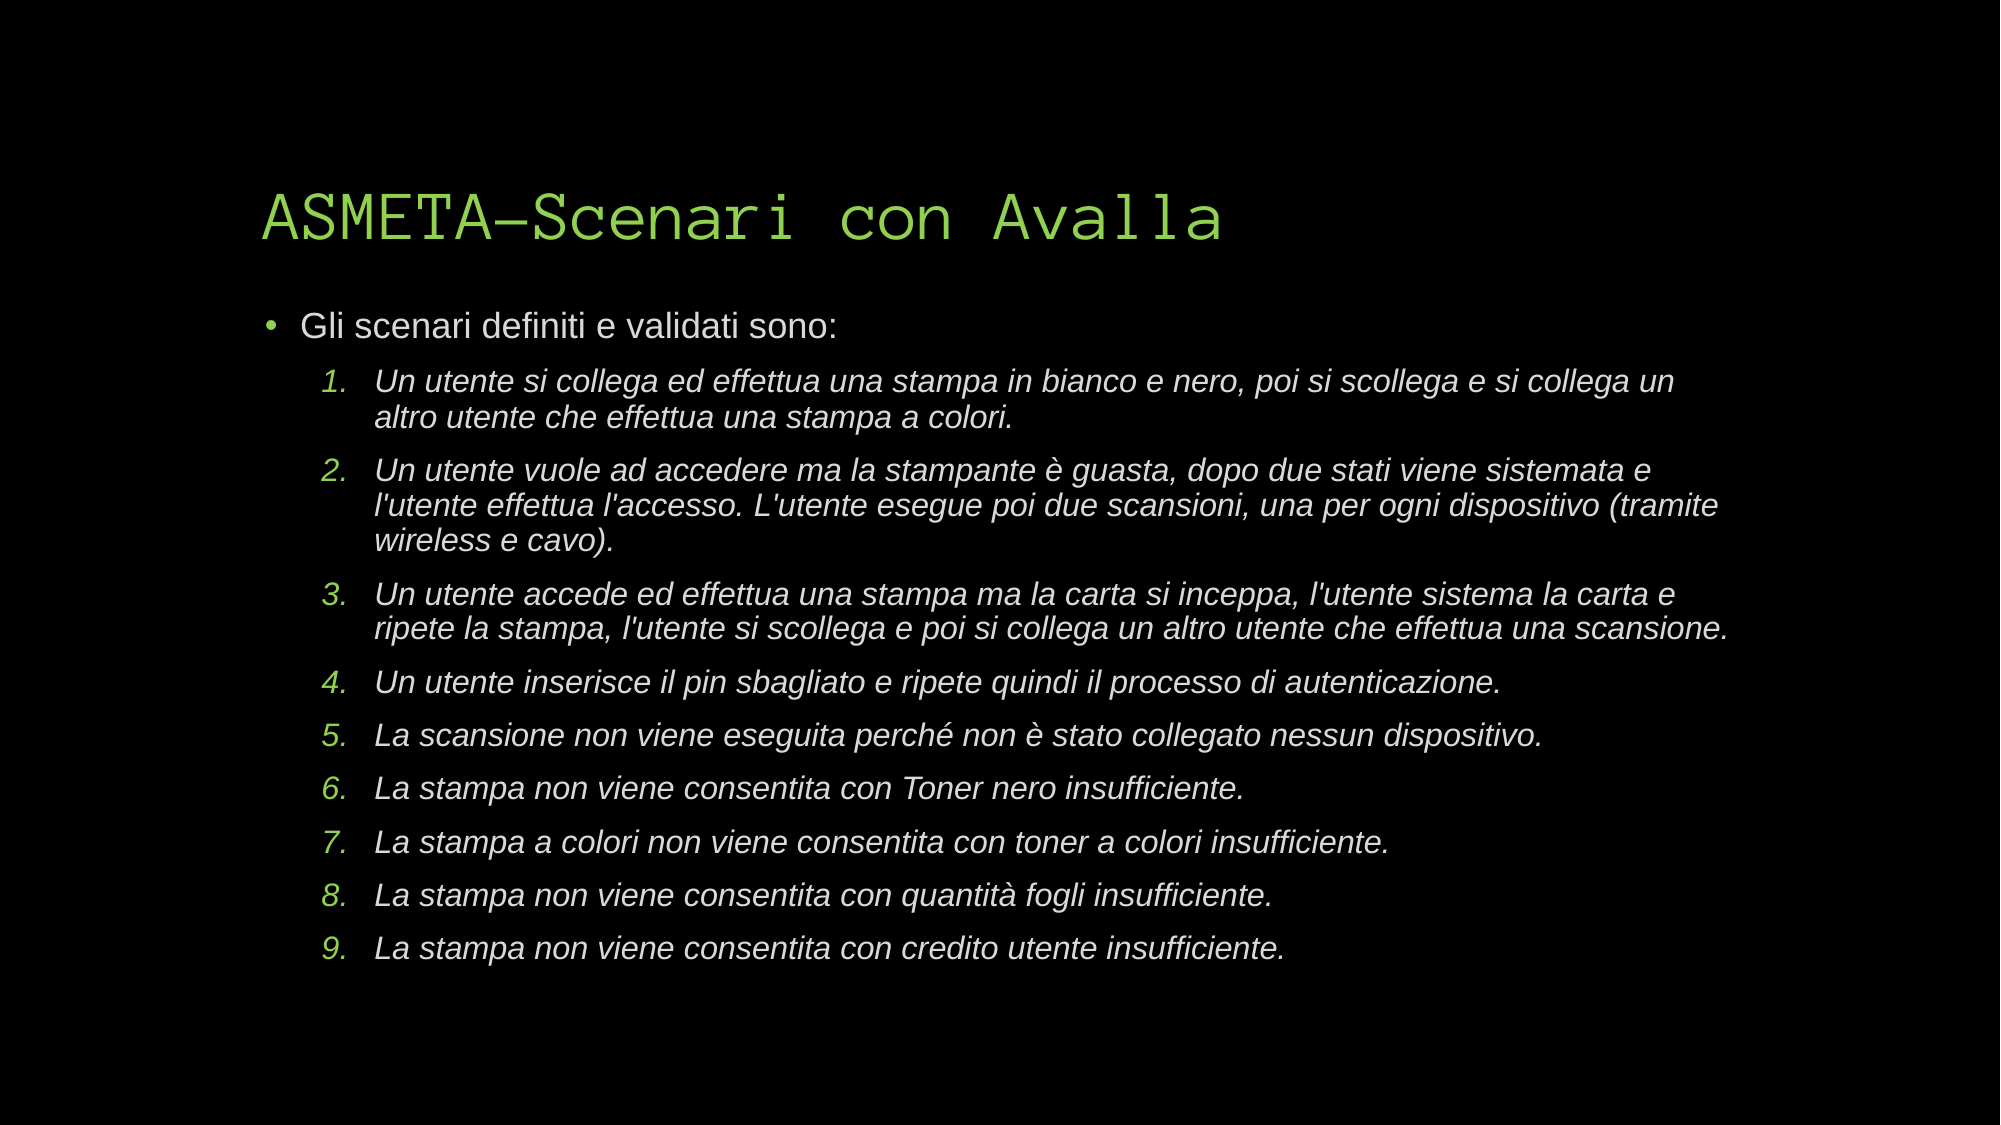

# ASMETA-Scenari con Avalla
Gli scenari definiti e validati sono:
Un utente si collega ed effettua una stampa in bianco e nero, poi si scollega e si collega un altro utente che effettua una stampa a colori.
Un utente vuole ad accedere ma la stampante è guasta, dopo due stati viene sistemata e l'utente effettua l'accesso. L'utente esegue poi due scansioni, una per ogni dispositivo (tramite wireless e cavo).
Un utente accede ed effettua una stampa ma la carta si inceppa, l'utente sistema la carta e ripete la stampa, l'utente si scollega e poi si collega un altro utente che effettua una scansione.
Un utente inserisce il pin sbagliato e ripete quindi il processo di autenticazione.
La scansione non viene eseguita perché non è stato collegato nessun dispositivo.
La stampa non viene consentita con Toner nero insufficiente.
La stampa a colori non viene consentita con toner a colori insufficiente.
La stampa non viene consentita con quantità fogli insufficiente.
La stampa non viene consentita con credito utente insufficiente.